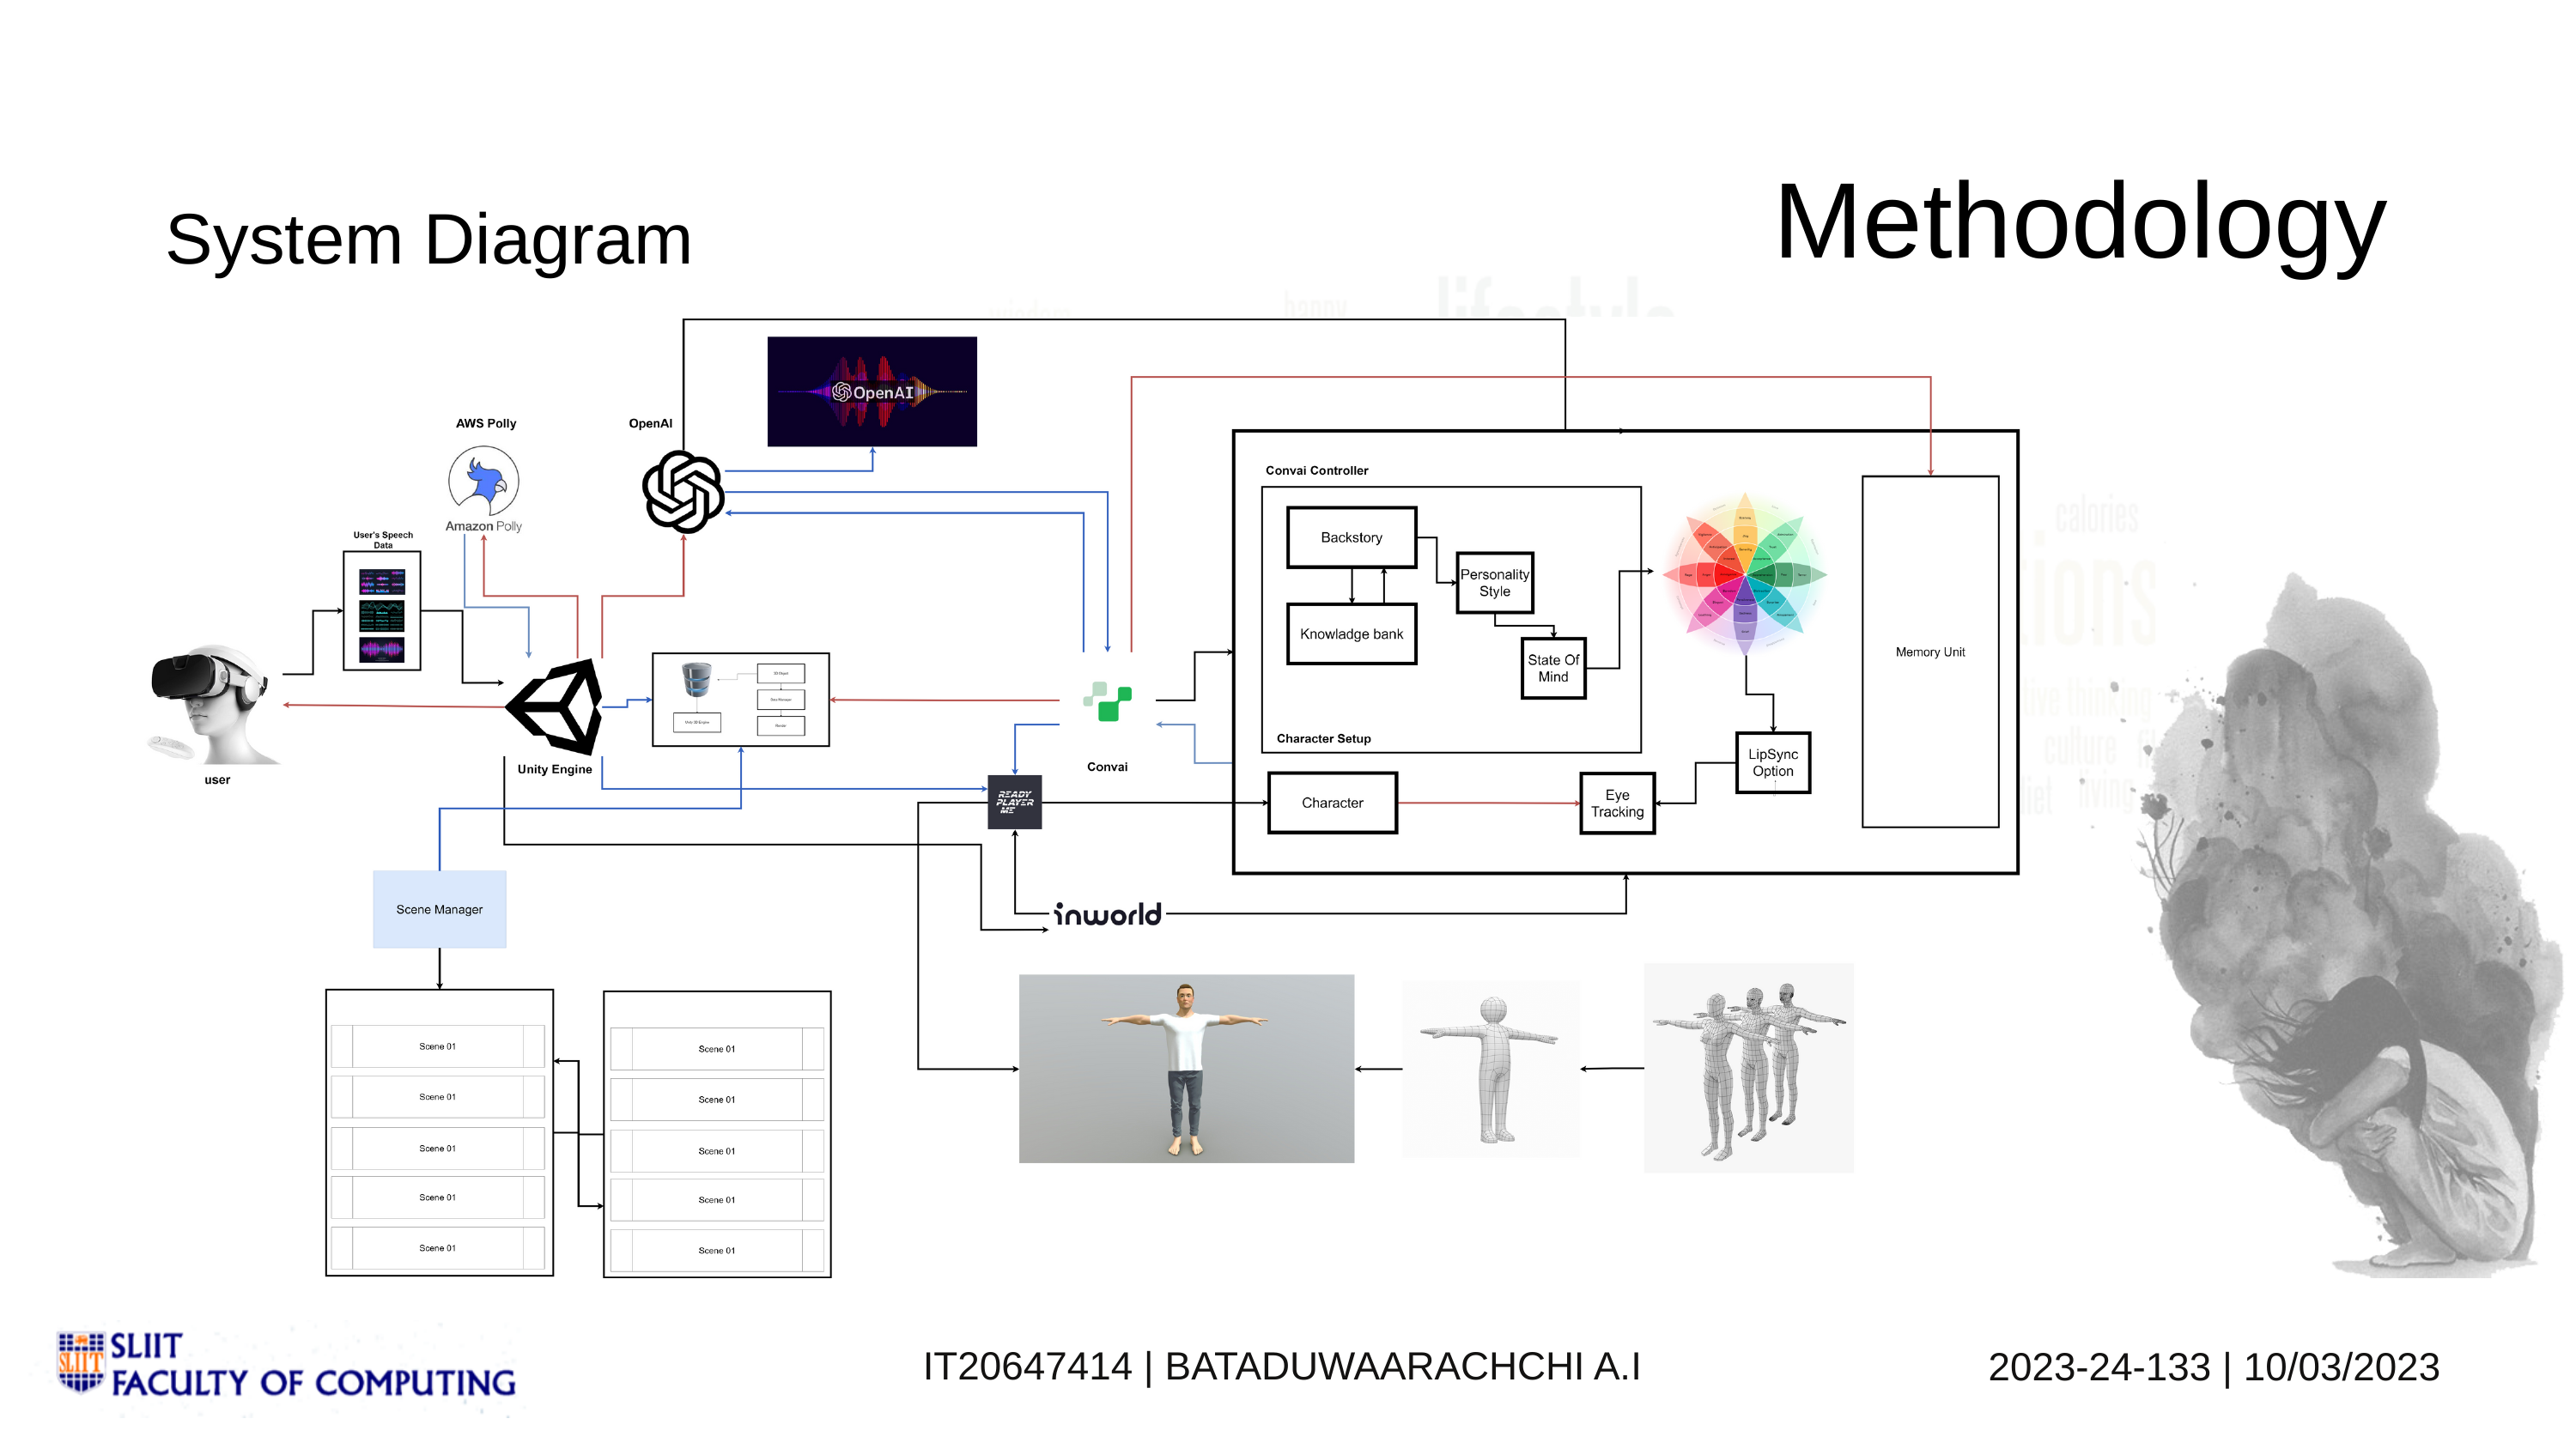

Methodology
System Diagram

IT20647414 | BATADUWAARACHCHI A.I
2023-24-133 | 10/03/2023